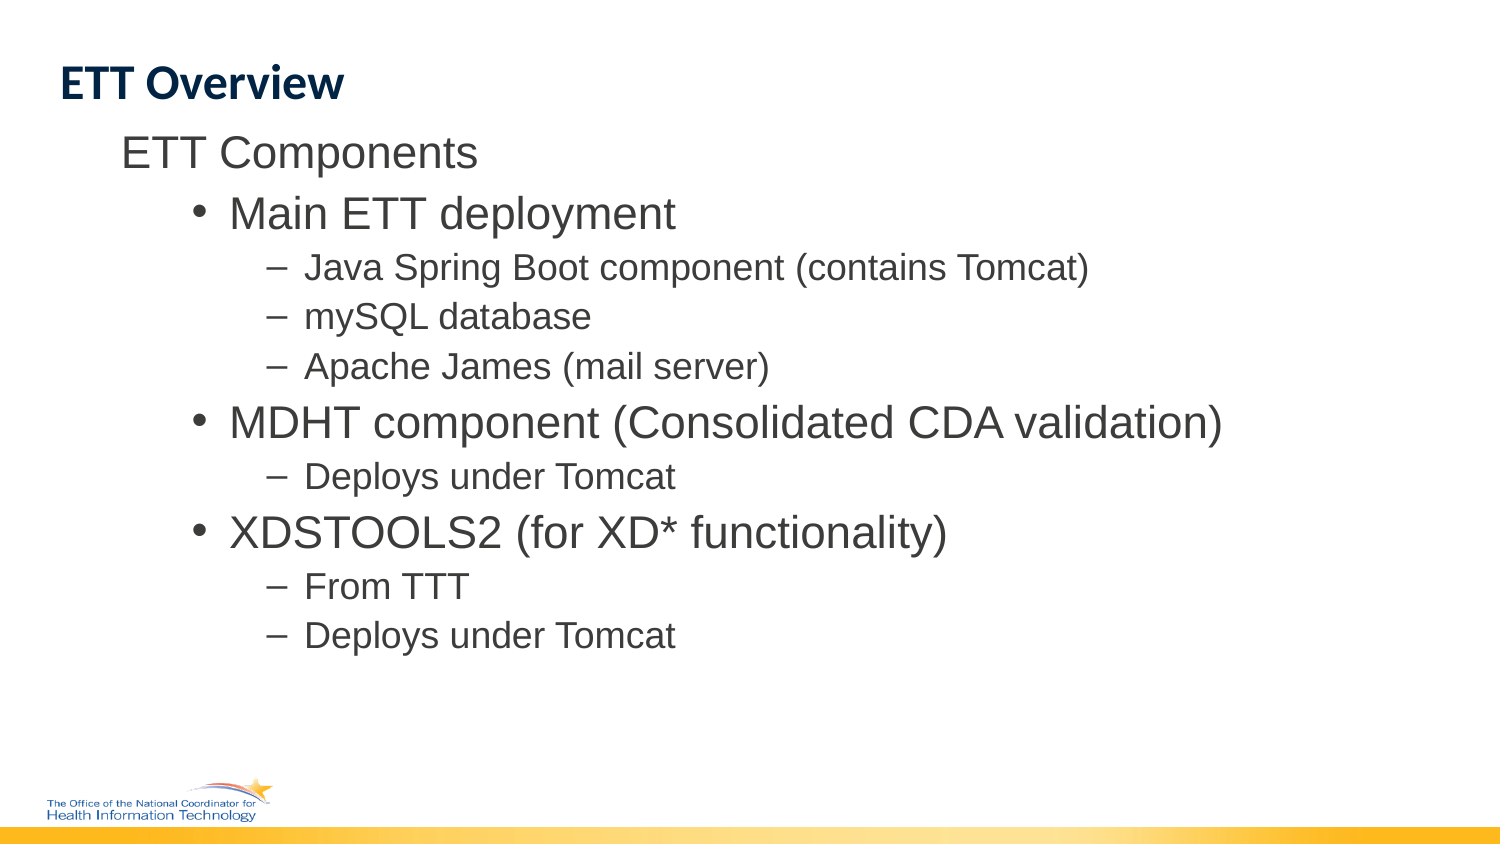

# ETT Overview
ETT Components
Main ETT deployment
Java Spring Boot component (contains Tomcat)
mySQL database
Apache James (mail server)
MDHT component (Consolidated CDA validation)
Deploys under Tomcat
XDSTOOLS2 (for XD* functionality)
From TTT
Deploys under Tomcat